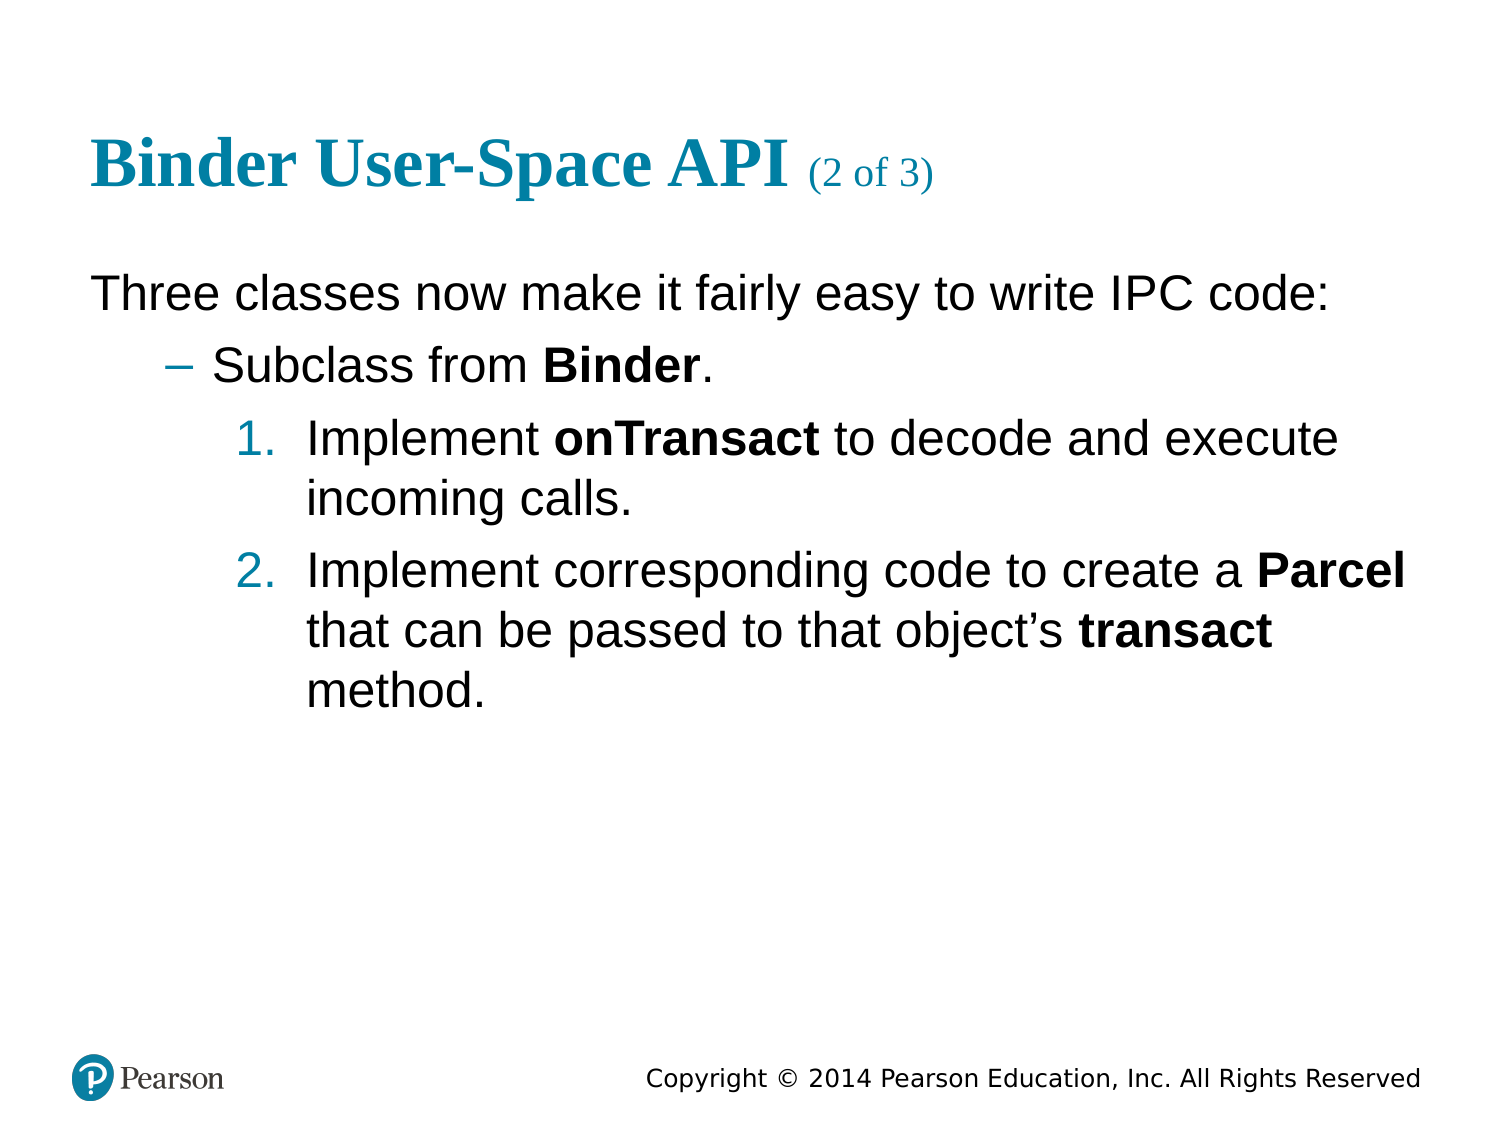

# Binder User-Space A P I (2 of 3)
Three classes now make it fairly easy to write I P C code:
Subclass from Binder.
Implement onTransact to decode and execute incoming calls.
Implement corresponding code to create a Parcel that can be passed to that object’s transact method.